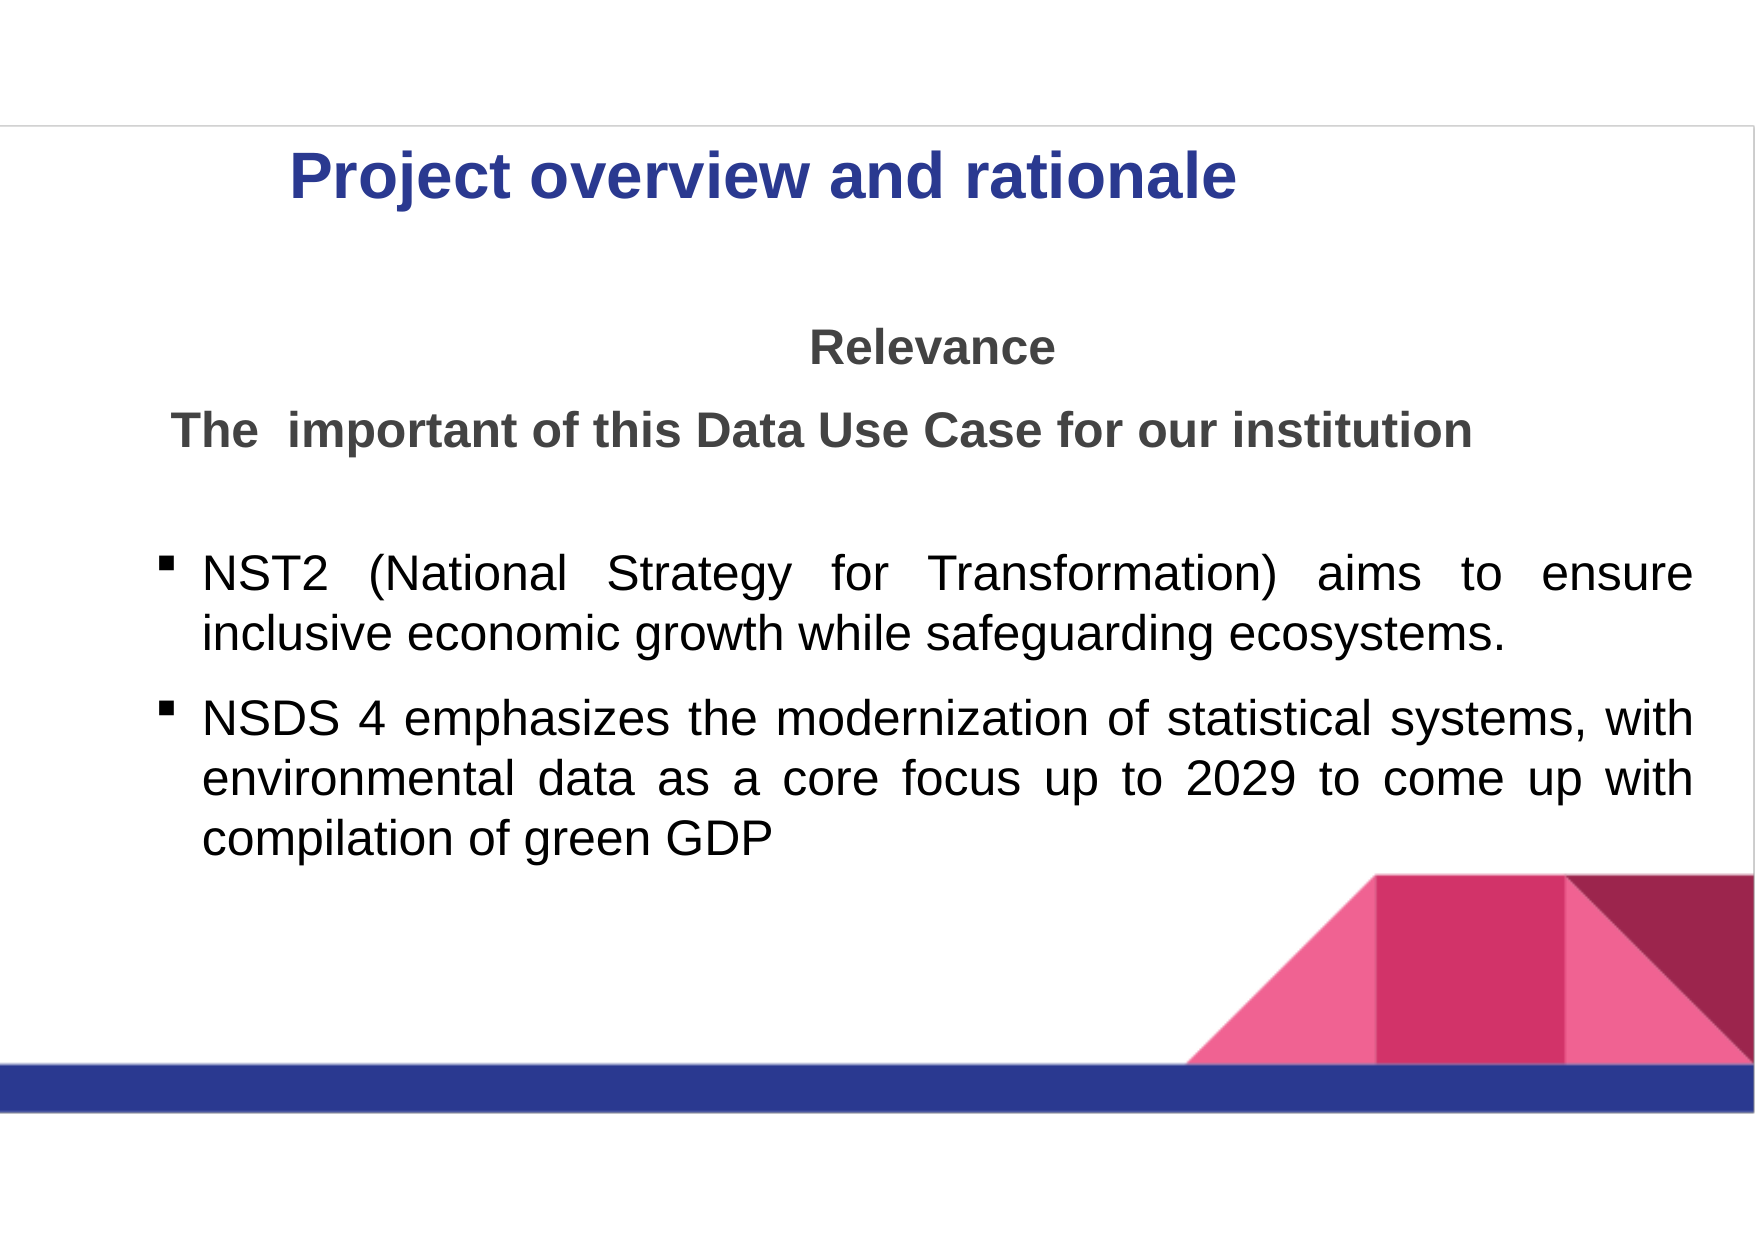

Project overview and rationale

Relevance
The  important of this Data Use Case for our institution

NST2 (National Strategy for Transformation) aims to ensure inclusive economic growth while safeguarding ecosystems.
NSDS 4 emphasizes the modernization of statistical systems, with environmental data as a core focus up to 2029 to come up with compilation of green GDP